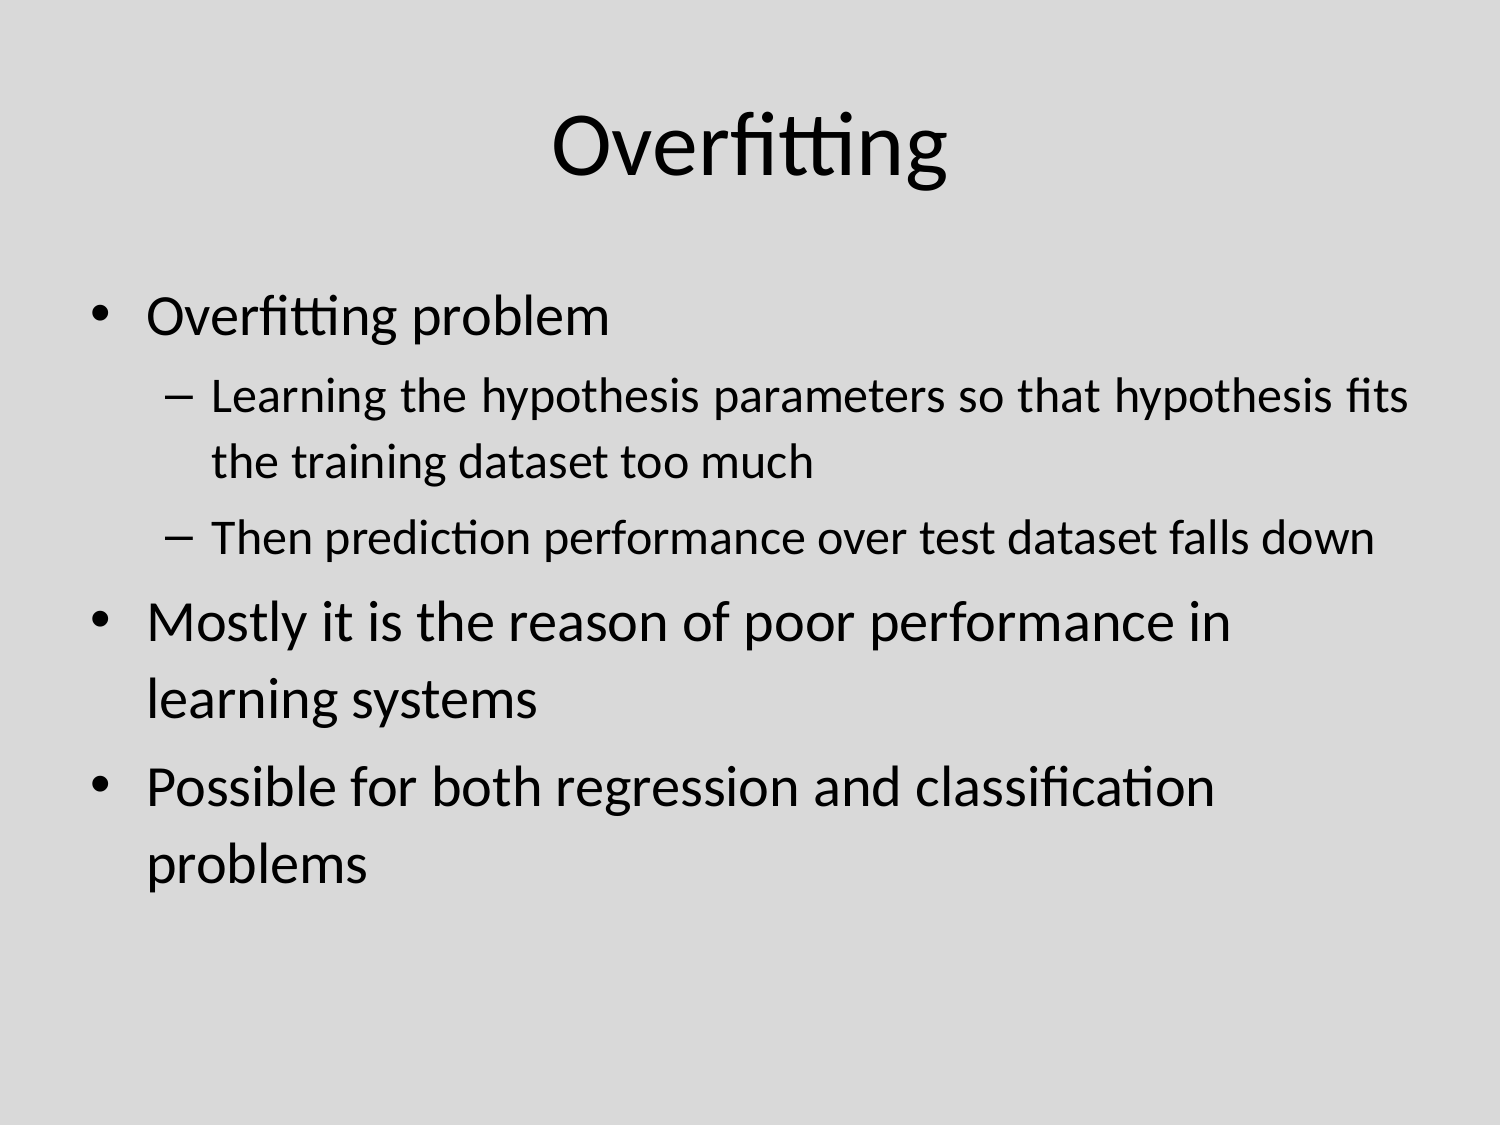

# Overfitting
Overfitting problem
Learning the hypothesis parameters so that hypothesis fits the training dataset too much
Then prediction performance over test dataset falls down
Mostly it is the reason of poor performance in learning systems
Possible for both regression and classification problems